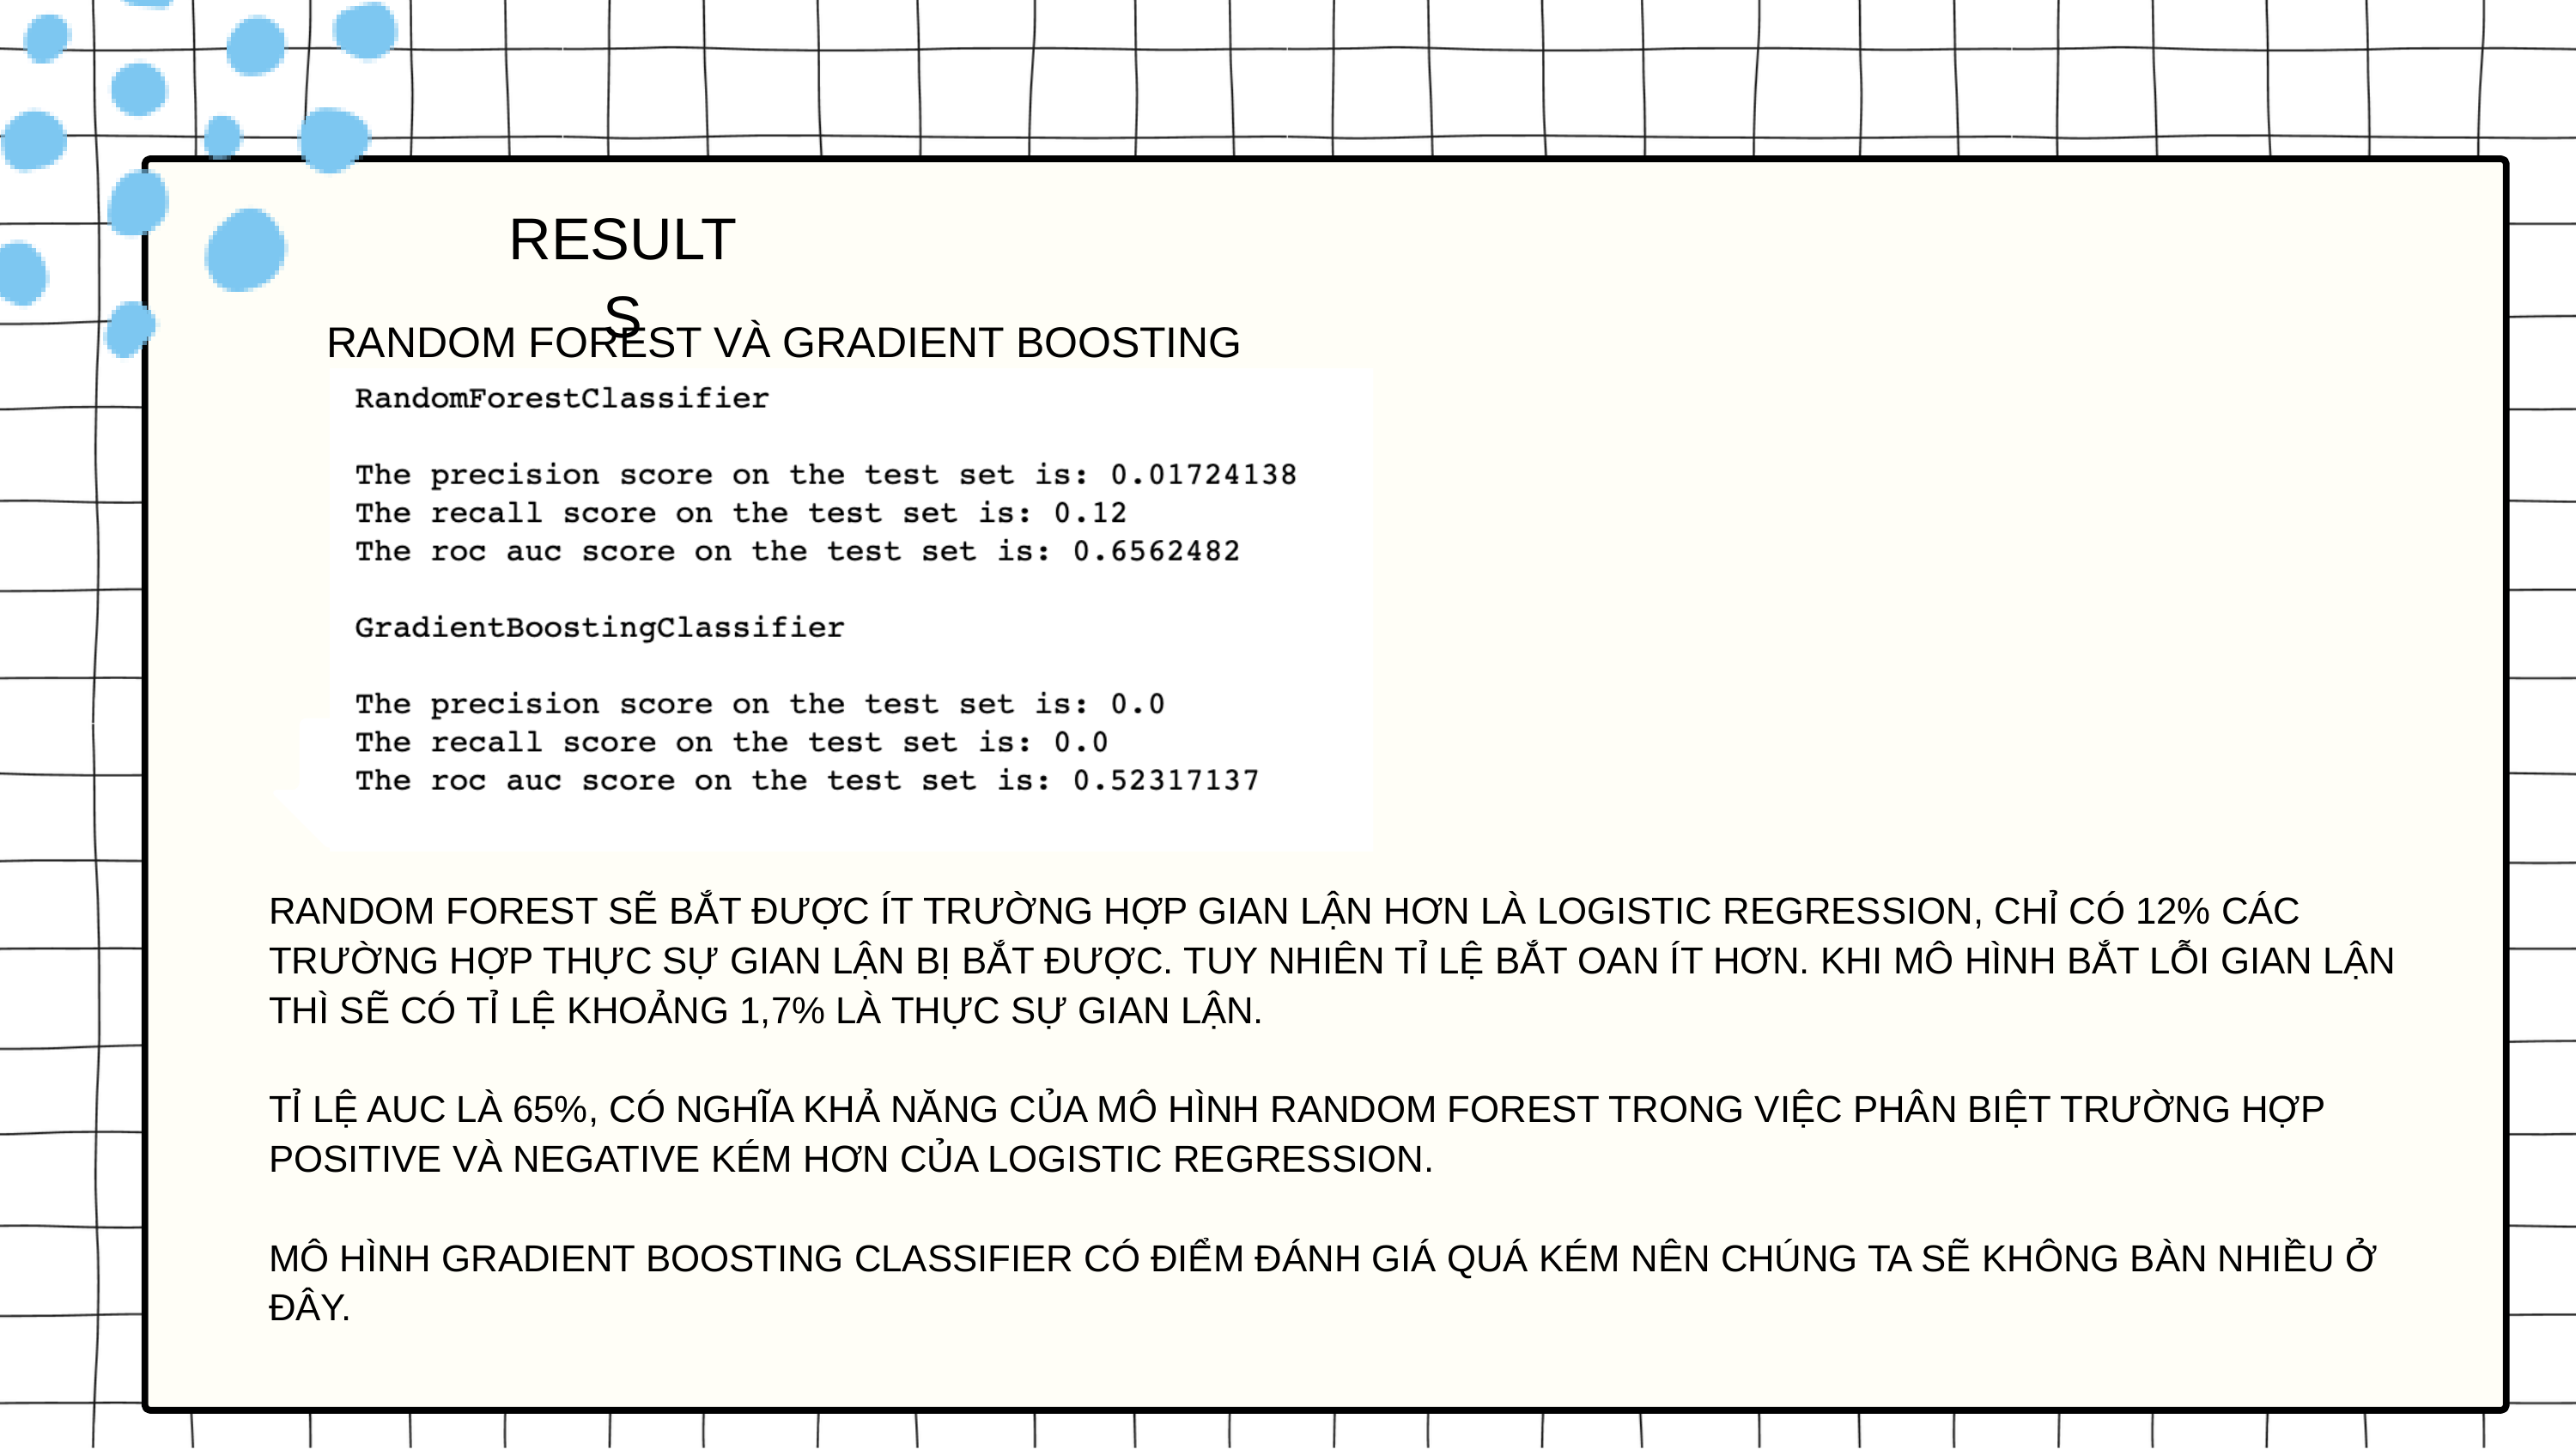

RESULTS

RANDOM FOREST VÀ GRADIENT BOOSTING

RANDOM FOREST SẼ BẮT ĐƯỢC ÍT TRƯỜNG HỢP GIAN LẬN HƠN LÀ LOGISTIC REGRESSION, CHỈ CÓ 12% CÁC TRƯỜNG HỢP THỰC SỰ GIAN LẬN BỊ BẮT ĐƯỢC. TUY NHIÊN TỈ LỆ BẮT OAN ÍT HƠN. KHI MÔ HÌNH BẮT LỖI GIAN LẬN THÌ SẼ CÓ TỈ LỆ KHOẢNG 1,7% LÀ THỰC SỰ GIAN LẬN.

TỈ LỆ AUC LÀ 65%, CÓ NGHĨA KHẢ NĂNG CỦA MÔ HÌNH RANDOM FOREST TRONG VIỆC PHÂN BIỆT TRƯỜNG HỢP POSITIVE VÀ NEGATIVE KÉM HƠN CỦA LOGISTIC REGRESSION.

MÔ HÌNH GRADIENT BOOSTING CLASSIFIER CÓ ĐIỂM ĐÁNH GIÁ QUÁ KÉM NÊN CHÚNG TA SẼ KHÔNG BÀN NHIỀU Ở ĐÂY.